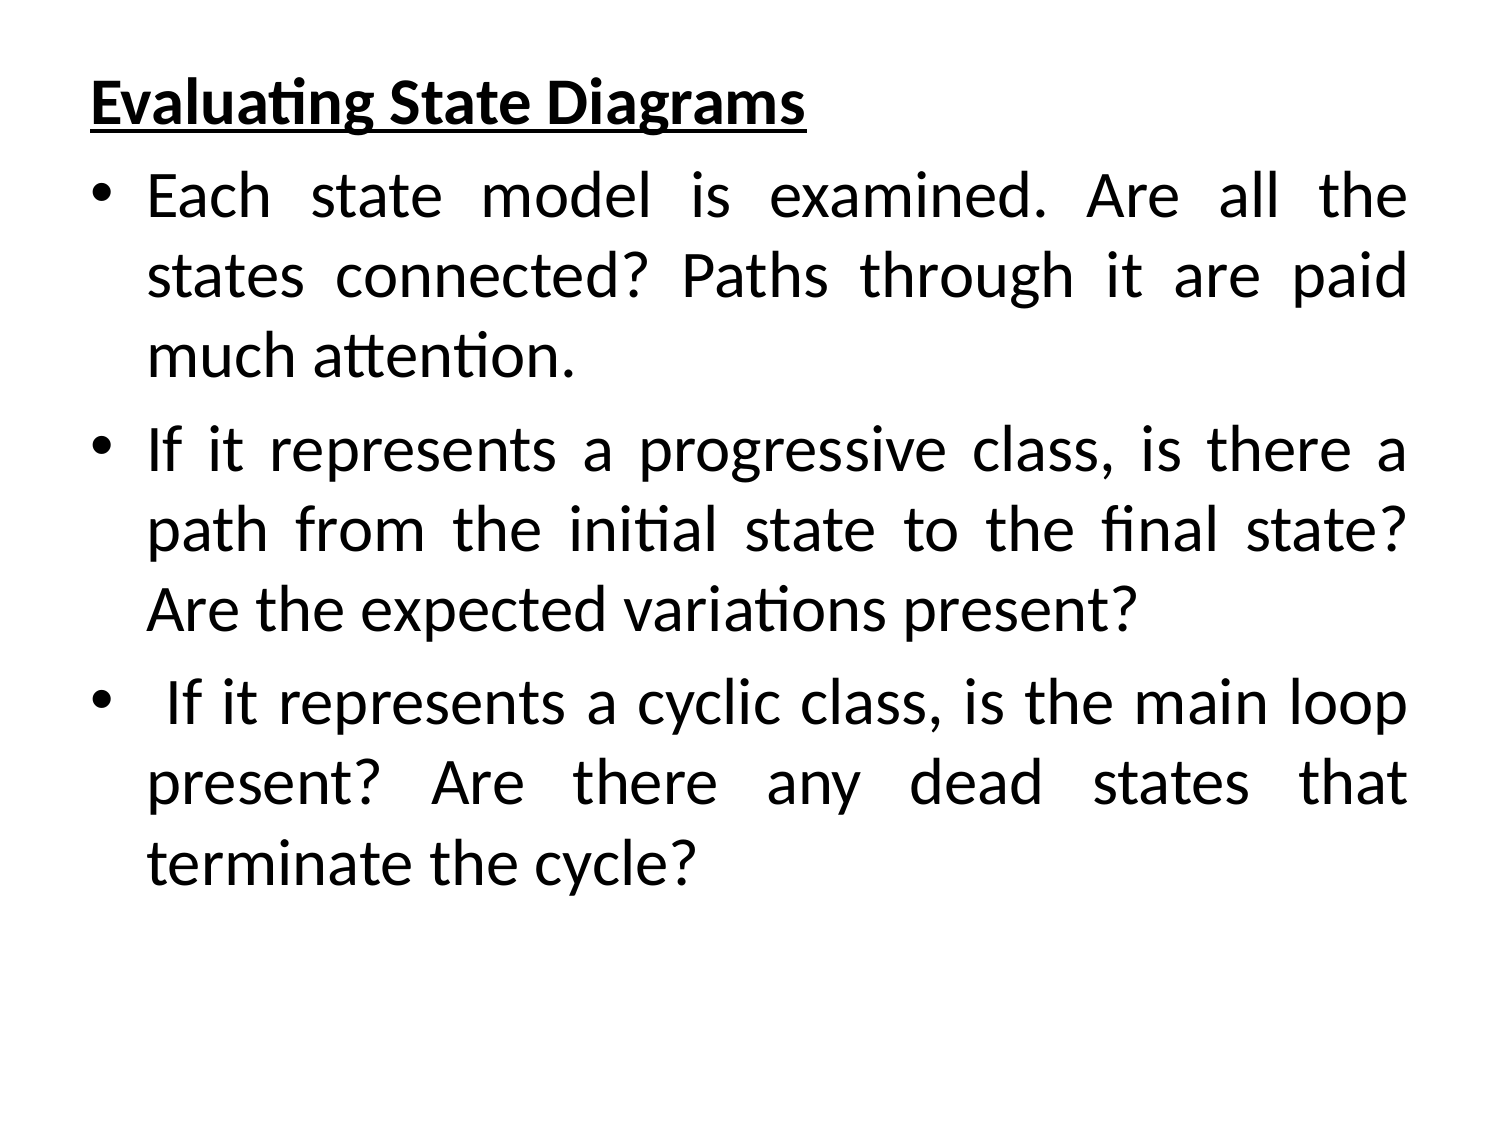

Evaluating State Diagrams
Each state model is examined. Are all the states connected? Paths through it are paid much attention.
If it represents a progressive class, is there a path from the initial state to the final state? Are the expected variations present?
 If it represents a cyclic class, is the main loop present? Are there any dead states that terminate the cycle?